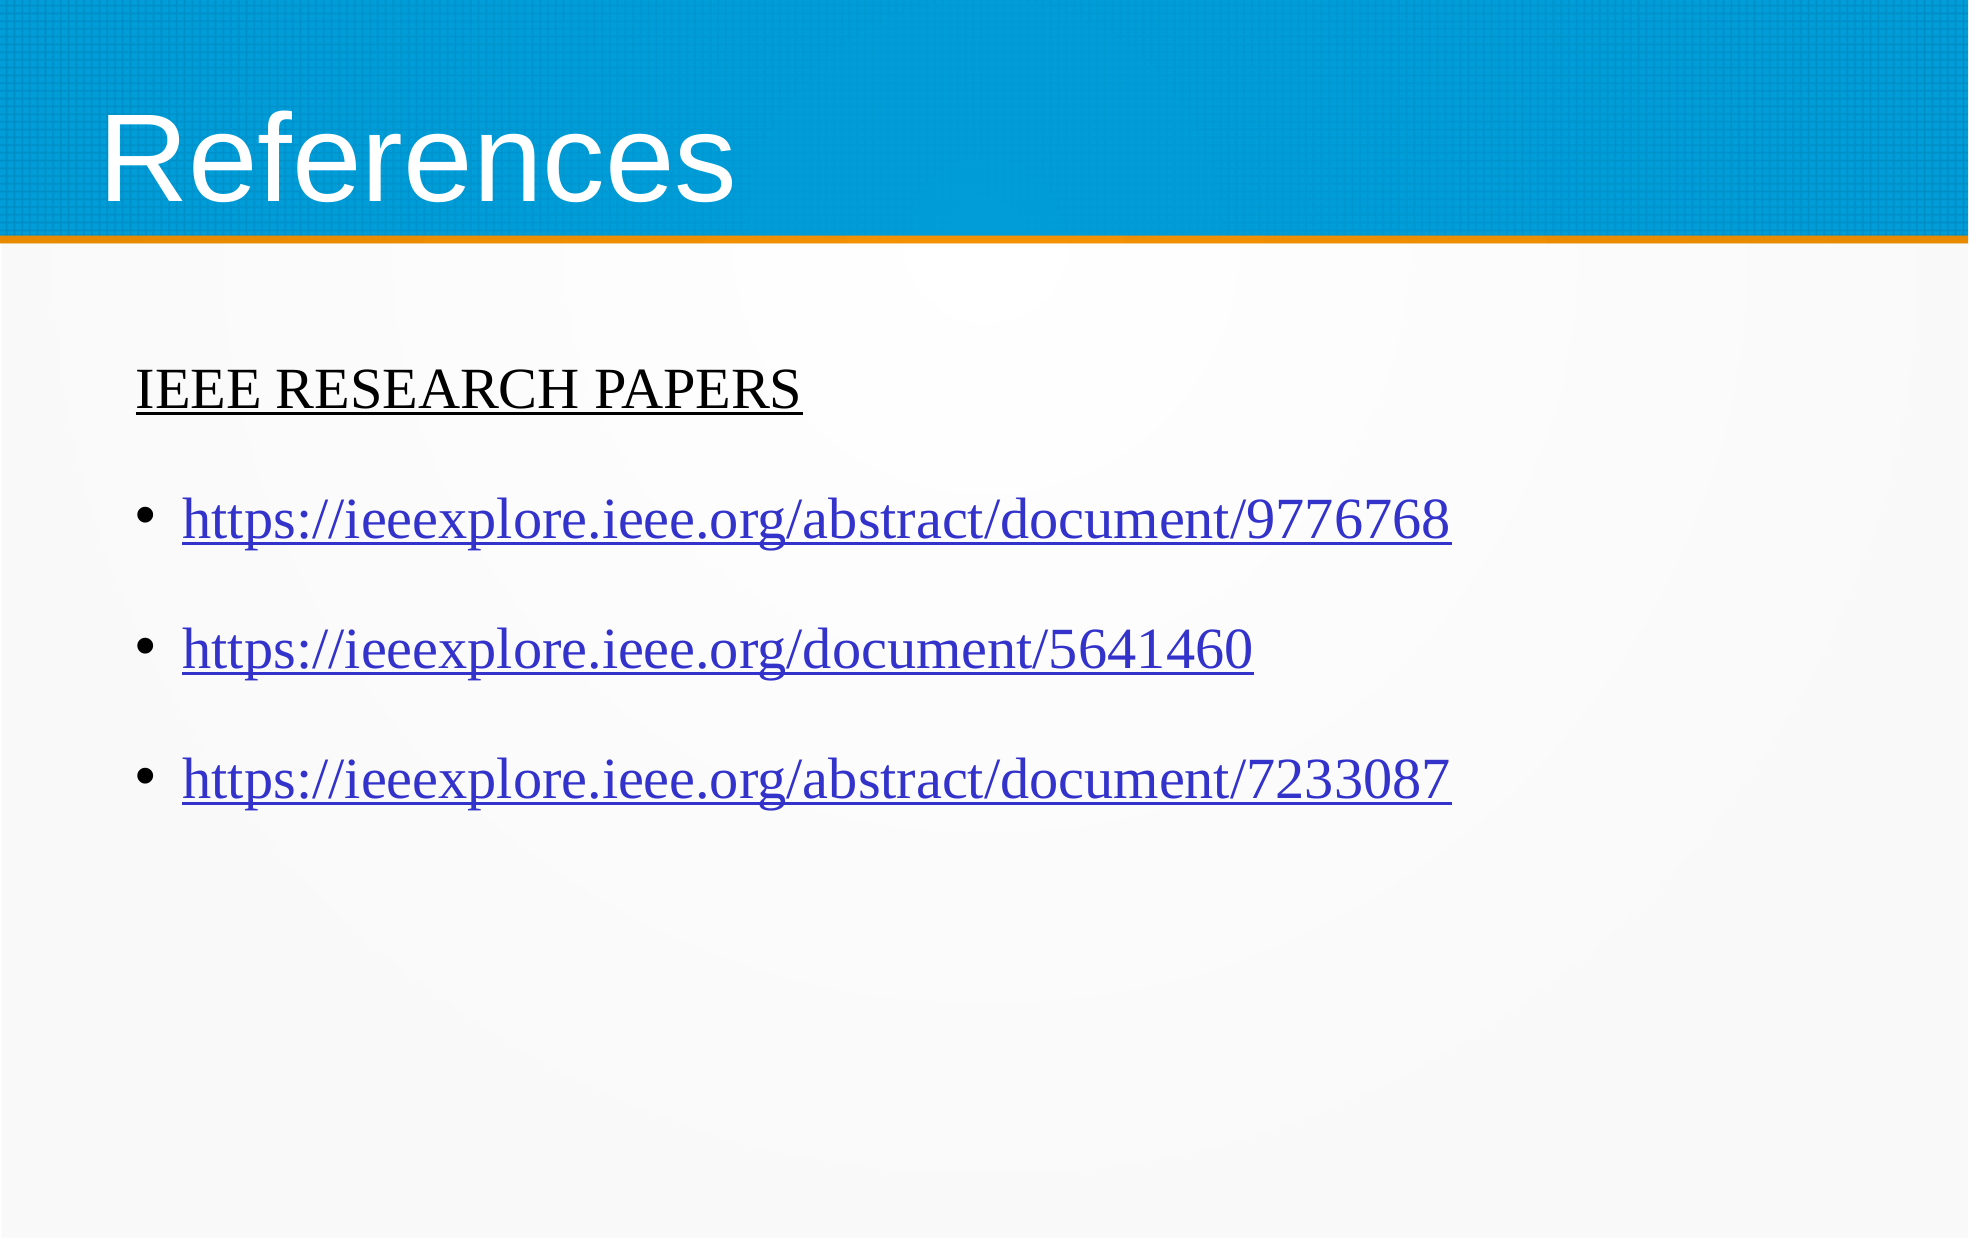

# References
IEEE RESEARCH PAPERS
https://ieeexplore.ieee.org/abstract/document/9776768
https://ieeexplore.ieee.org/document/5641460
https://ieeexplore.ieee.org/abstract/document/7233087